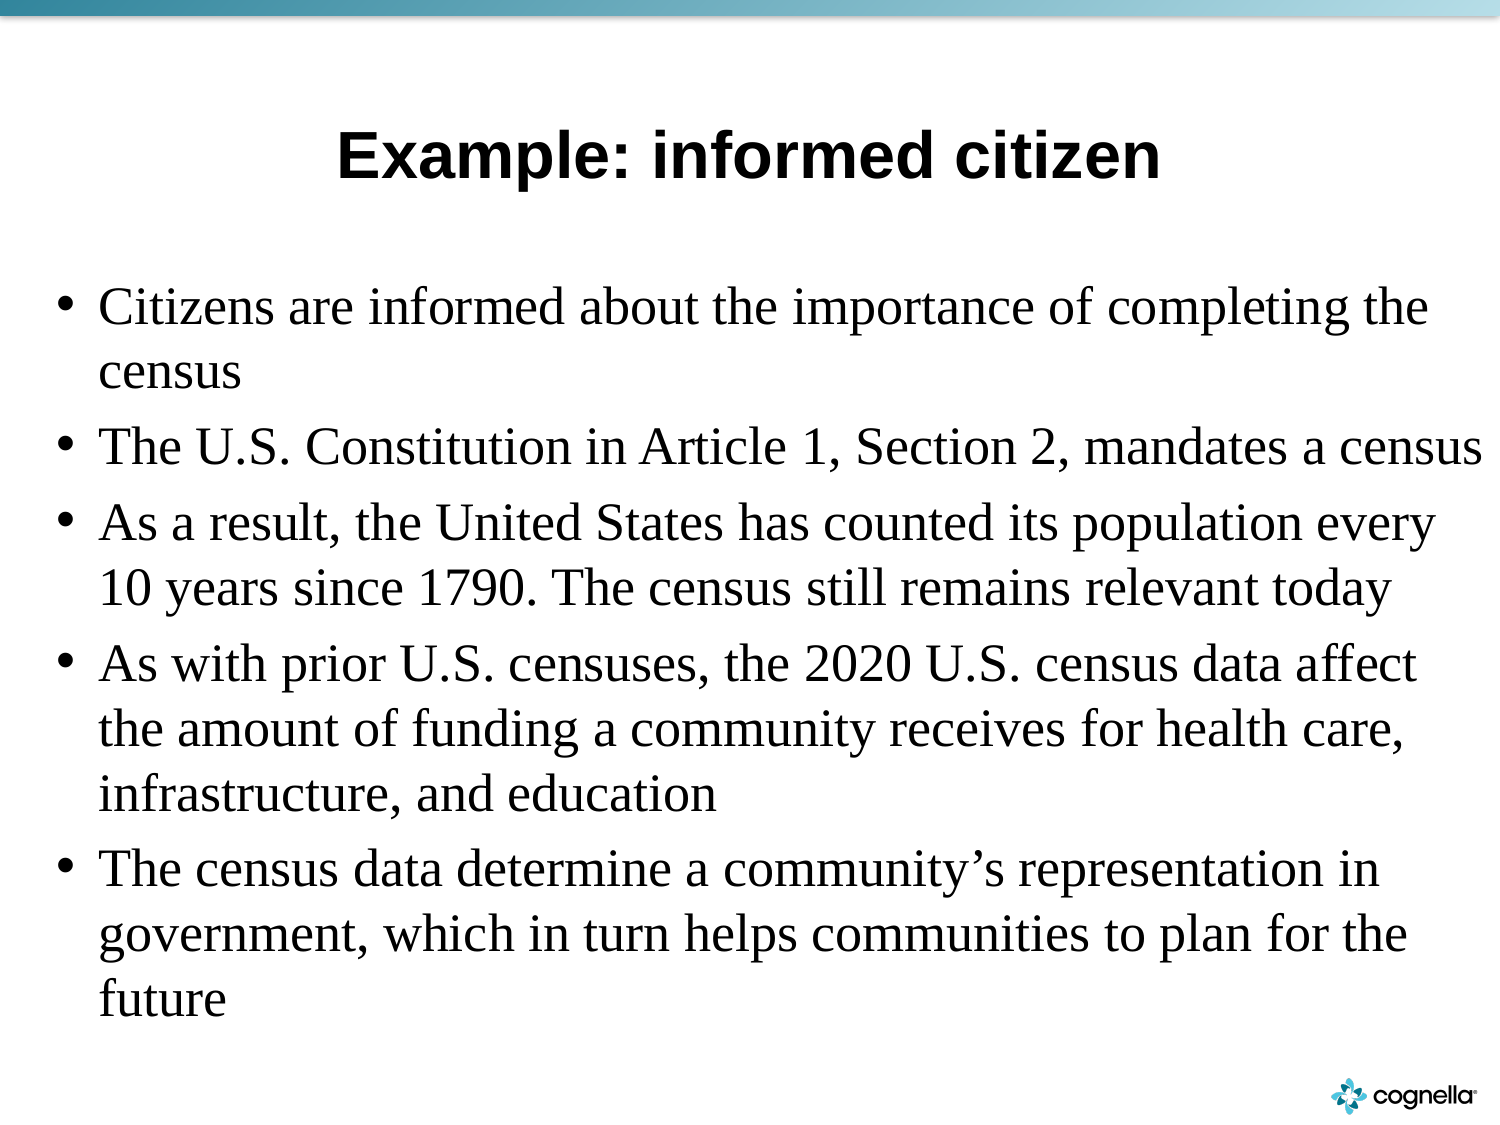

# Example: informed citizen
Citizens are informed about the importance of completing the census
The U.S. Constitution in Article 1, Section 2, mandates a census
As a result, the United States has counted its population every 10 years since 1790. The census still remains relevant today
As with prior U.S. censuses, the 2020 U.S. census data affect the amount of funding a community receives for health care, infrastructure, and education
The census data determine a community’s representation in government, which in turn helps communities to plan for the future